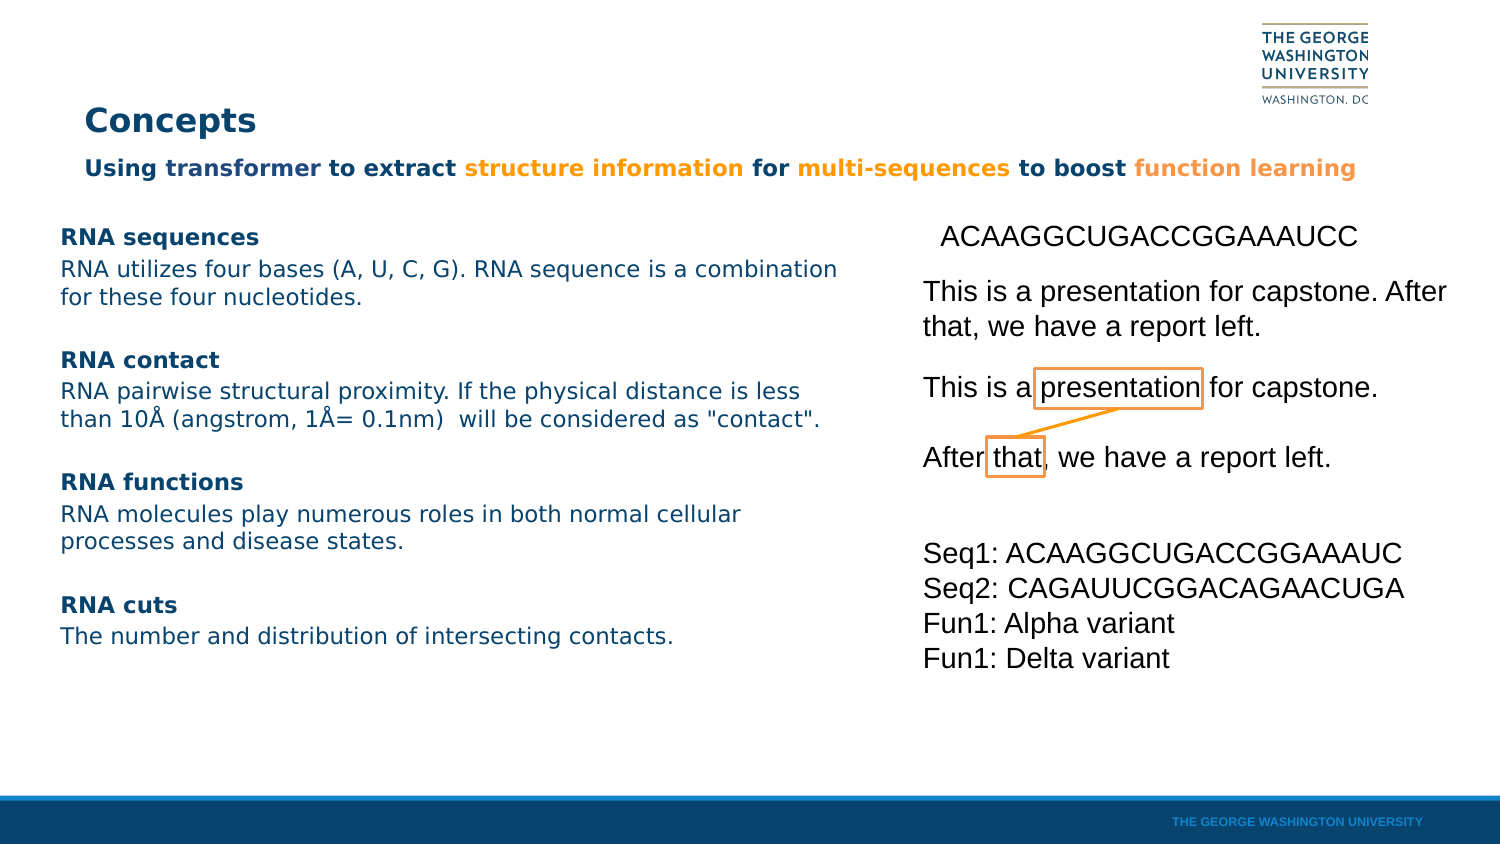

# Concepts
Using transformer to extract structure information for multi-sequences to boost function learning

RNA sequences
RNA utilizes four bases (A, U, C, G). RNA sequence is a combination for these four nucleotides.

RNA contact
RNA pairwise structural proximity. If the physical distance is less than 10Å (angstrom, 1Å= 0.1nm)  will be considered as "contact".

RNA functions
RNA molecules play numerous roles in both normal cellular processes and disease states.

RNA cuts
The number and distribution of intersecting contacts.

ACAAGGCUGACCGGAAAUCC
This is a presentation for capstone. After that, we have a report left.
This is a presentation for capstone.

After that, we have a report left.

Seq1: ACAAGGCUGACCGGAAAUC
Seq2: CAGAUUCGGACAGAACUGA
Fun1: Alpha variant
Fun1: Delta variant